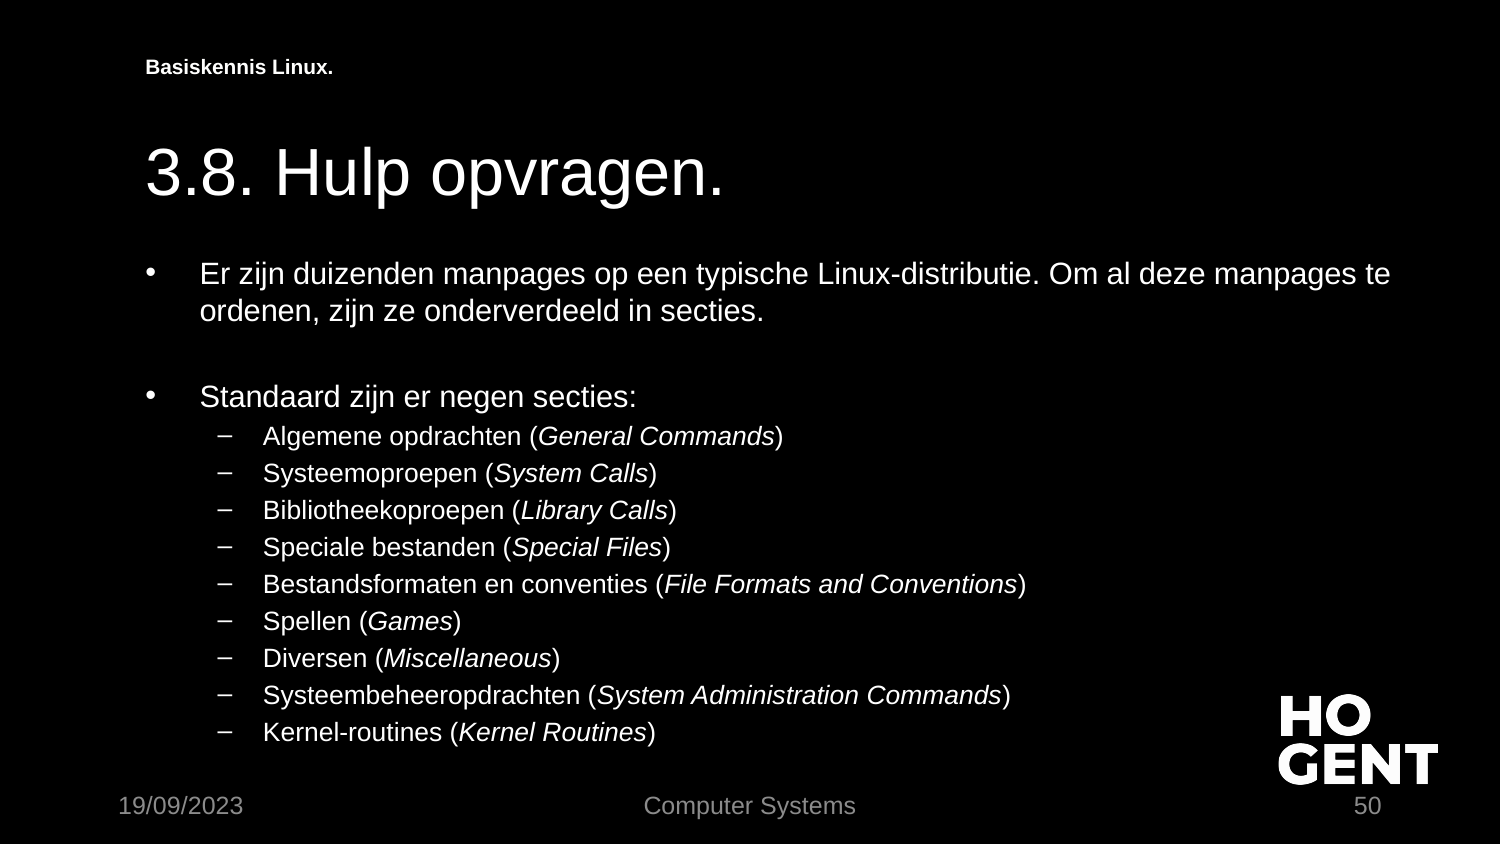

Basiskennis Linux.
# 3.8. Hulp opvragen.
Er zijn duizenden manpages op een typische Linux-distributie. Om al deze manpages te ordenen, zijn ze onderverdeeld in secties.

Standaard zijn er negen secties:
Algemene opdrachten (General Commands)
Systeemoproepen (System Calls)
Bibliotheekoproepen (Library Calls)
Speciale bestanden (Special Files)
Bestandsformaten en conventies (File Formats and Conventions)
Spellen (Games)
Diversen (Miscellaneous)
Systeembeheeropdrachten (System Administration Commands)
Kernel-routines (Kernel Routines)
19/09/2023
Computer Systems
50